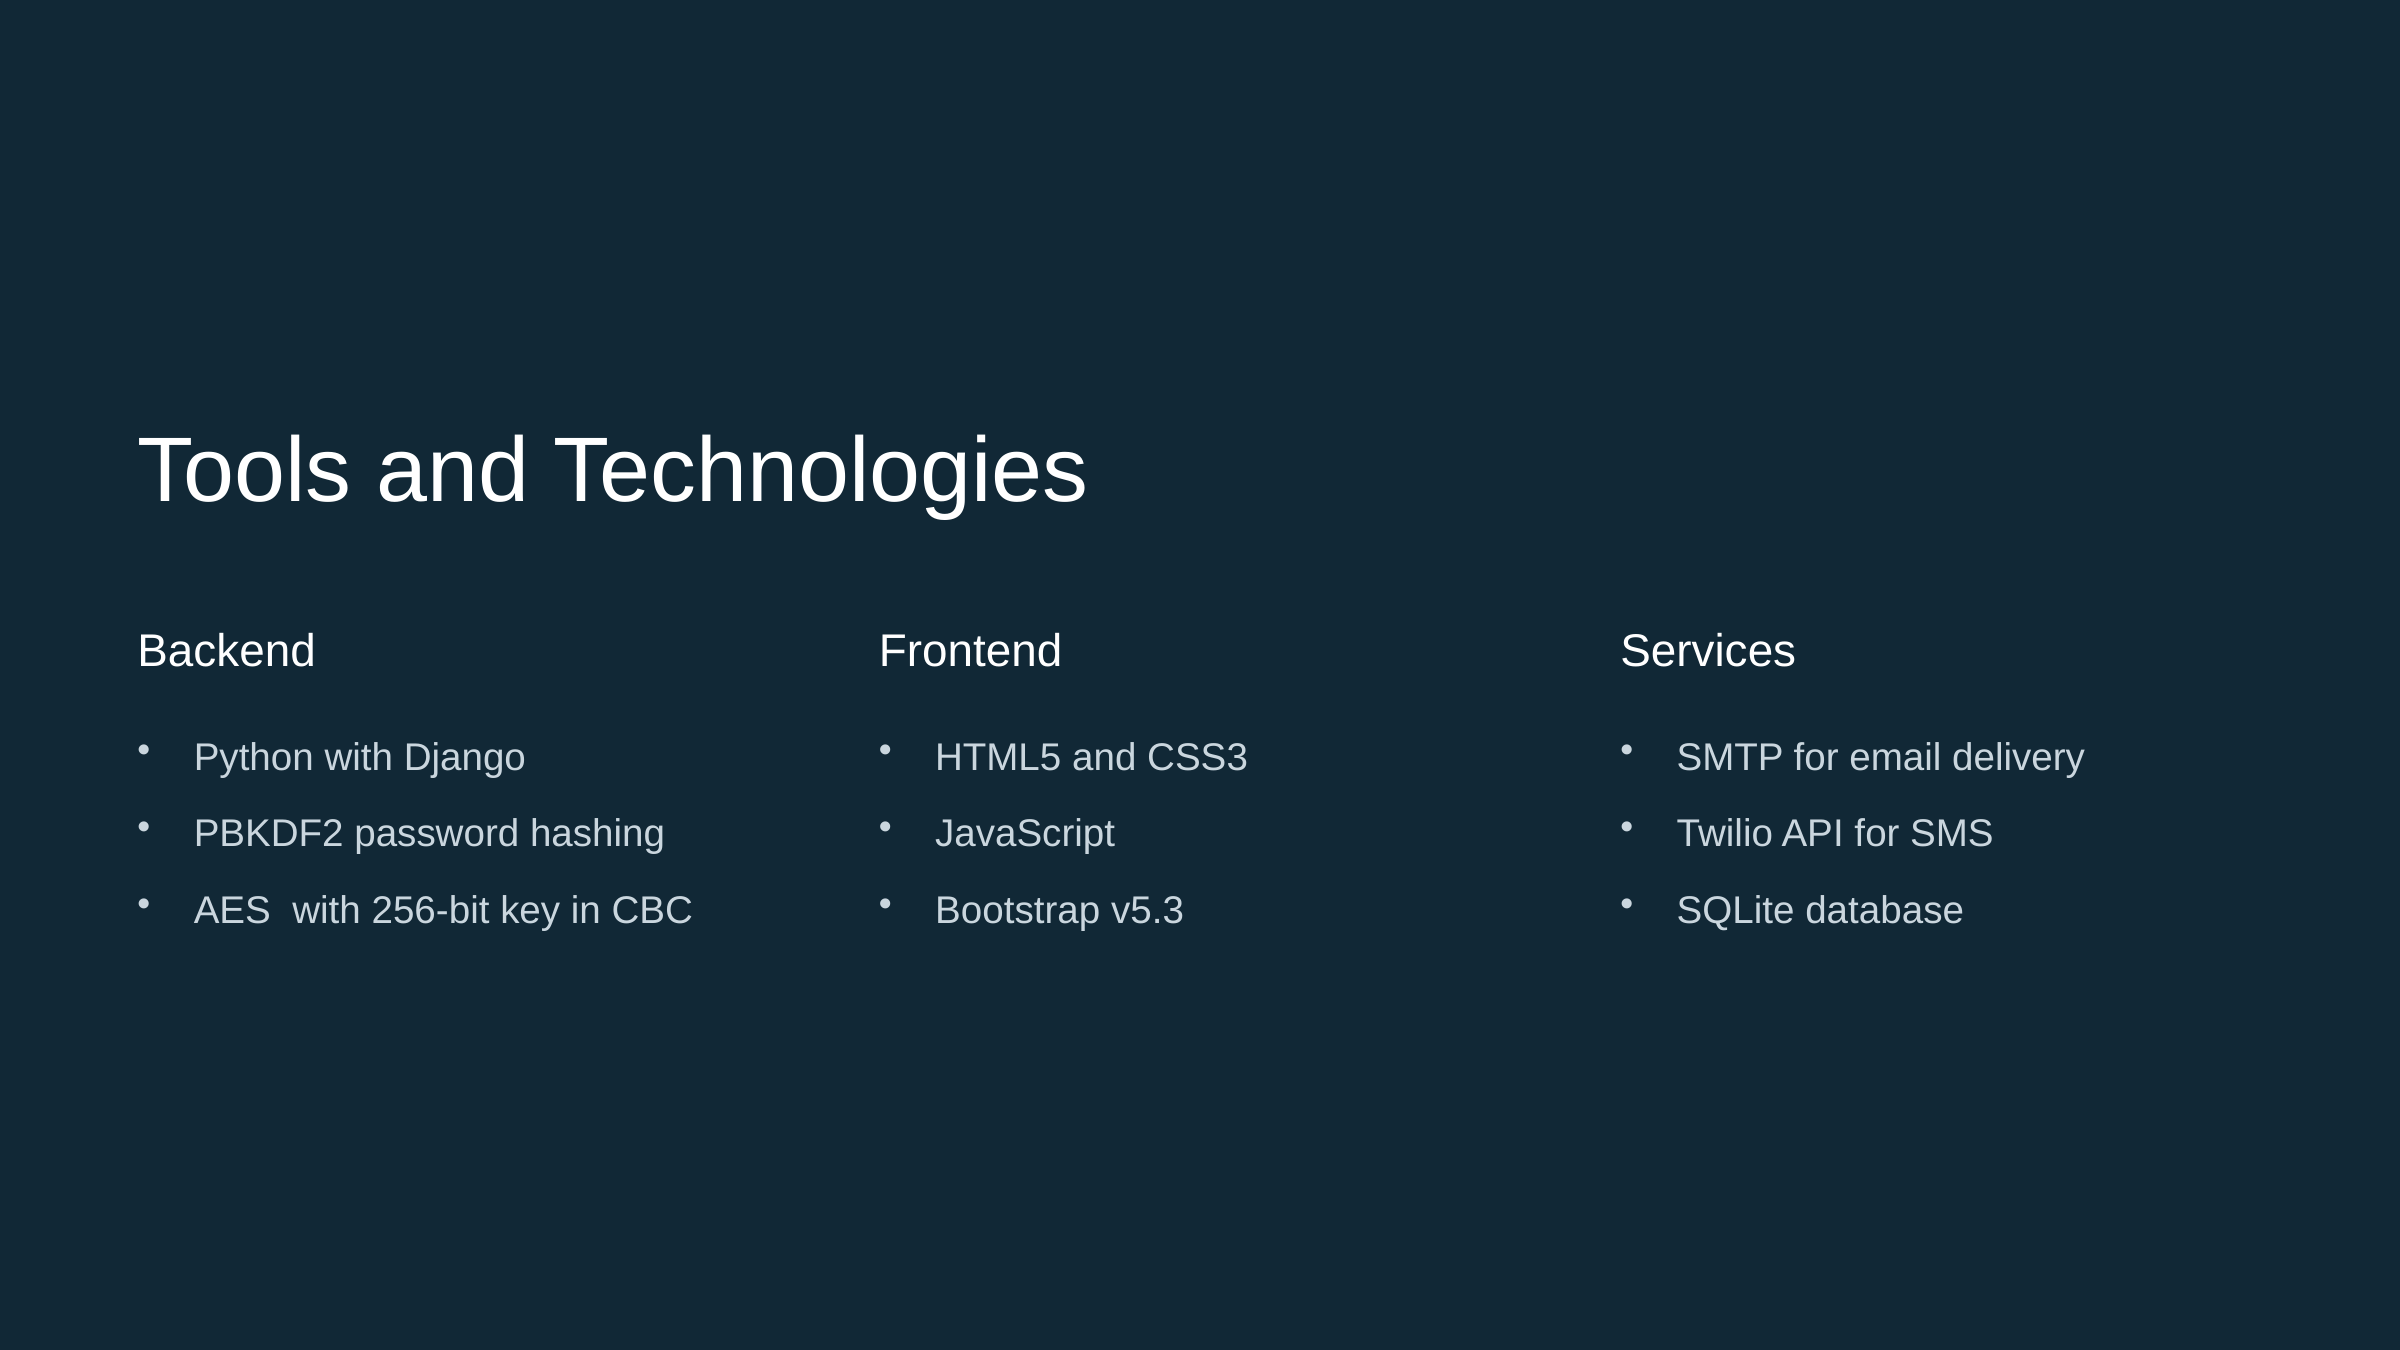

Tools and Technologies
Backend
Frontend
Services
Python with Django
HTML5 and CSS3
SMTP for email delivery
PBKDF2 password hashing
JavaScript
Twilio API for SMS
AES  with 256-bit key in CBC
Bootstrap v5.3
SQLite database